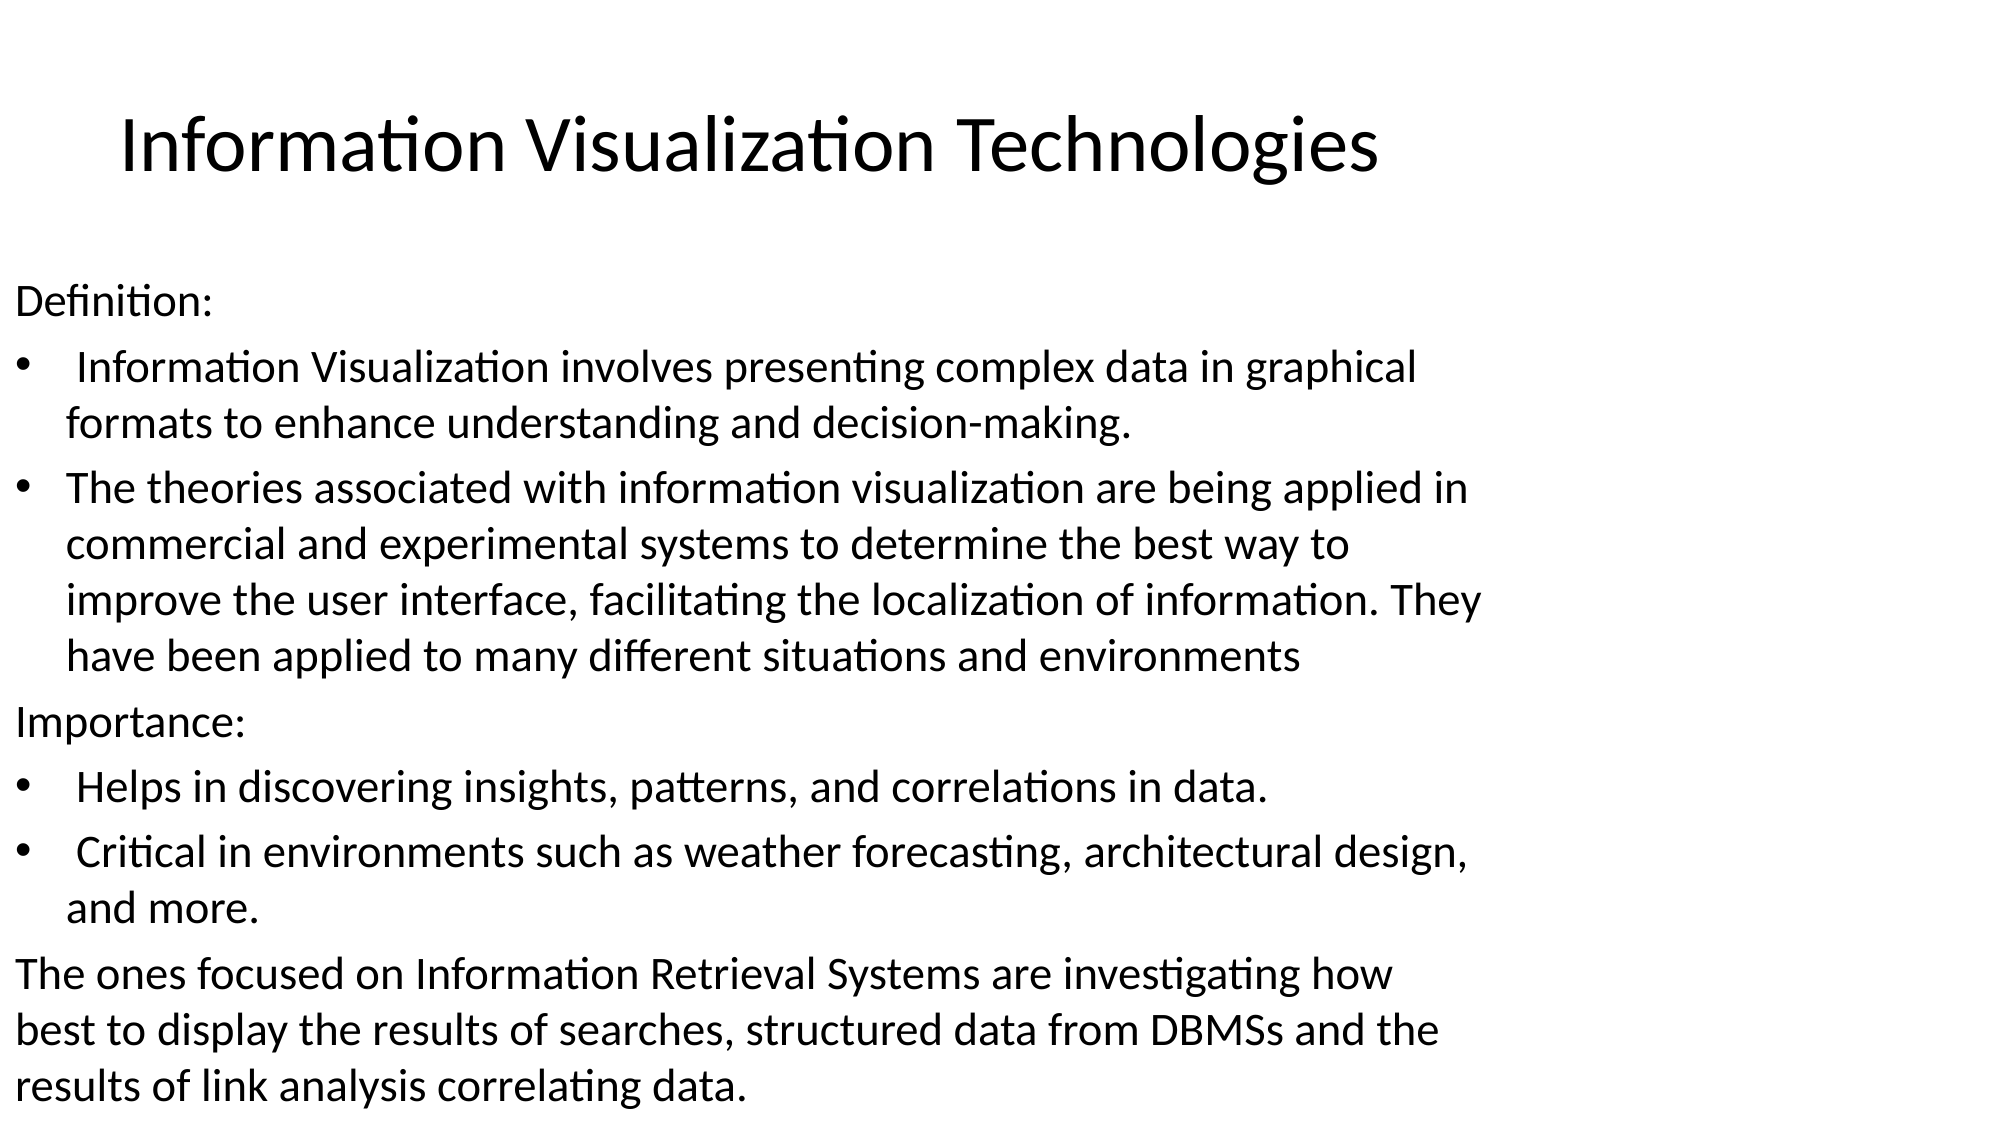

# Information Visualization Technologies
Definition:
 Information Visualization involves presenting complex data in graphical formats to enhance understanding and decision-making.
The theories associated with information visualization are being applied in commercial and experimental systems to determine the best way to improve the user interface, facilitating the localization of information. They have been applied to many different situations and environments
Importance:
 Helps in discovering insights, patterns, and correlations in data.
 Critical in environments such as weather forecasting, architectural design, and more.
The ones focused on Information Retrieval Systems are investigating how best to display the results of searches, structured data from DBMSs and the results of link analysis correlating data.